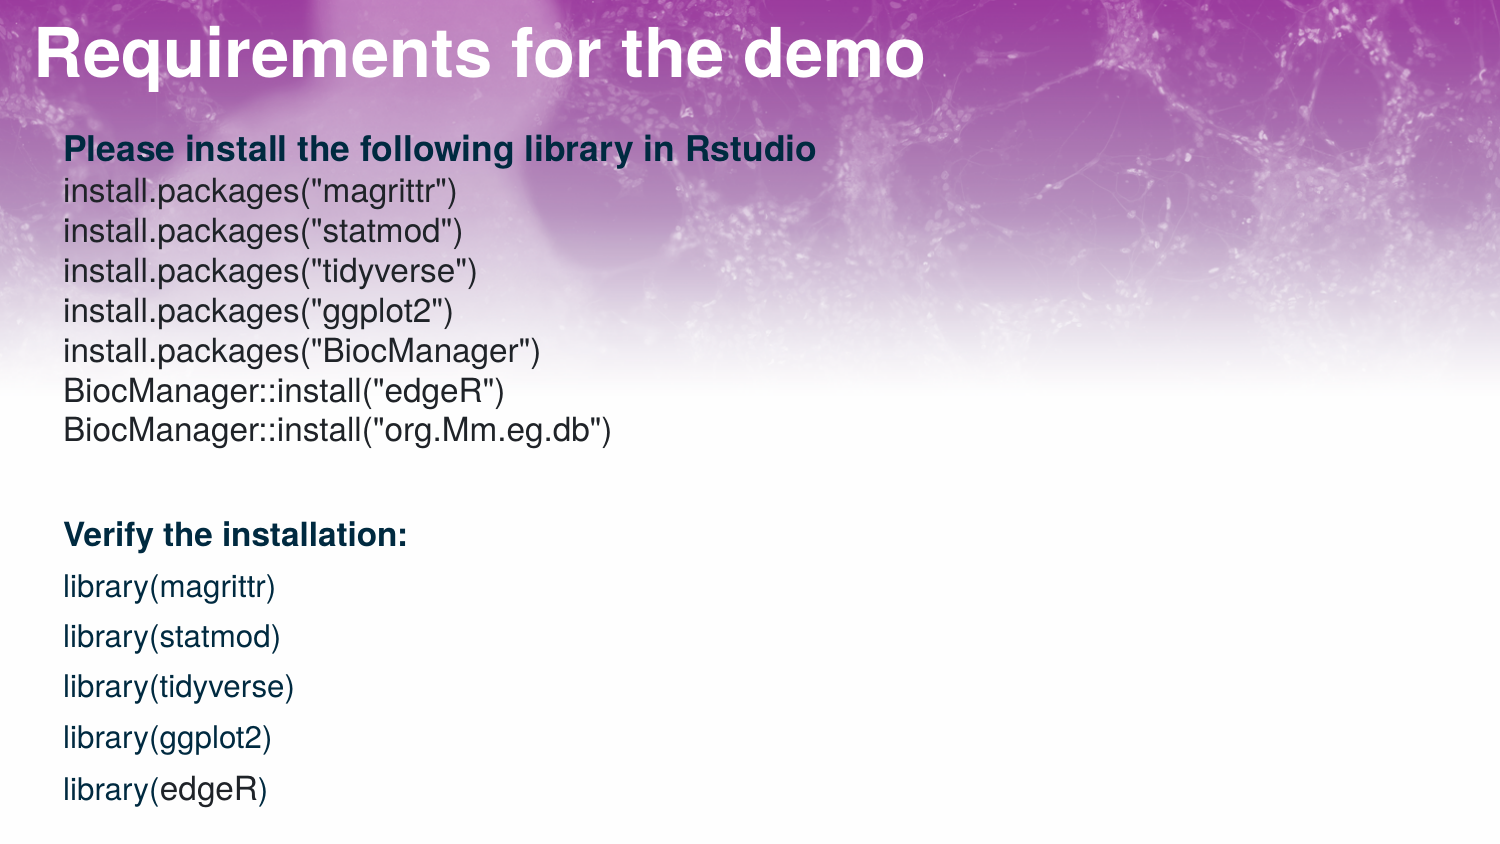

# Requirements for the demo
Please install the following library in Rstudio
install.packages("magrittr")
install.packages("statmod")
install.packages("tidyverse")
install.packages("ggplot2")
install.packages("BiocManager")
BiocManager::install("edgeR")
BiocManager::install("org.Mm.eg.db")

Verify the installation:
library(magrittr)
library(statmod)
library(tidyverse)
library(ggplot2)
library(edgeR)